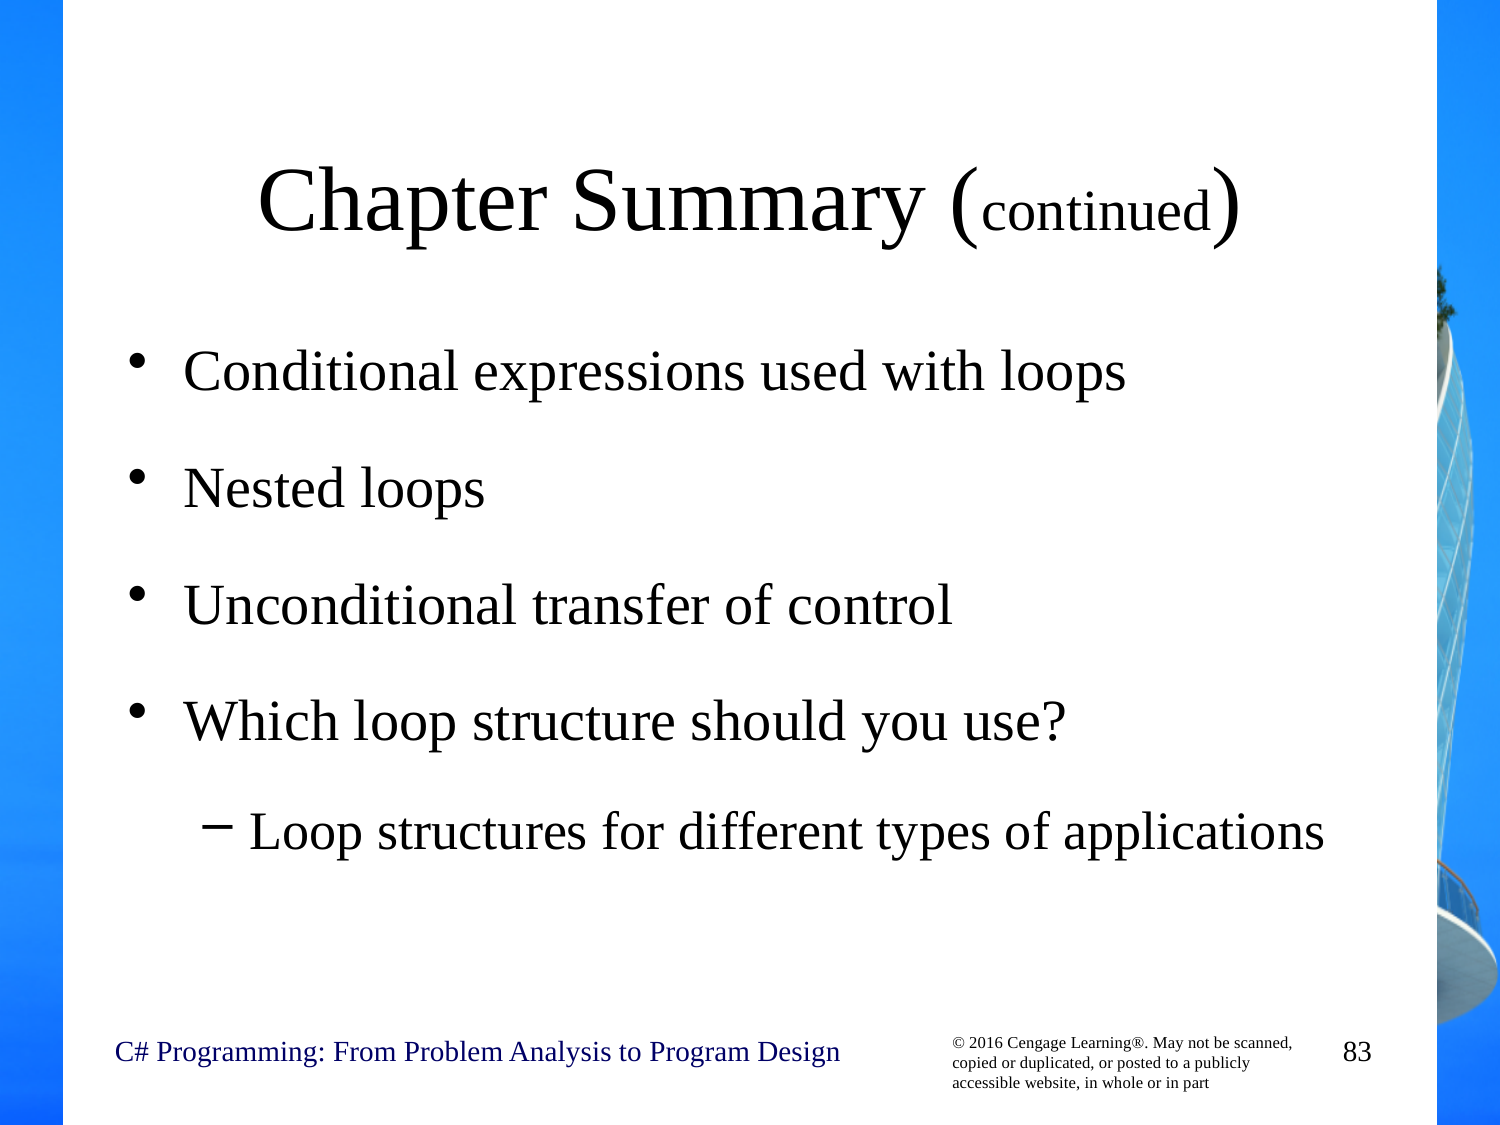

# Chapter Summary (continued)
Conditional expressions used with loops
Nested loops
Unconditional transfer of control
Which loop structure should you use?
Loop structures for different types of applications
C# Programming: From Problem Analysis to Program Design

83